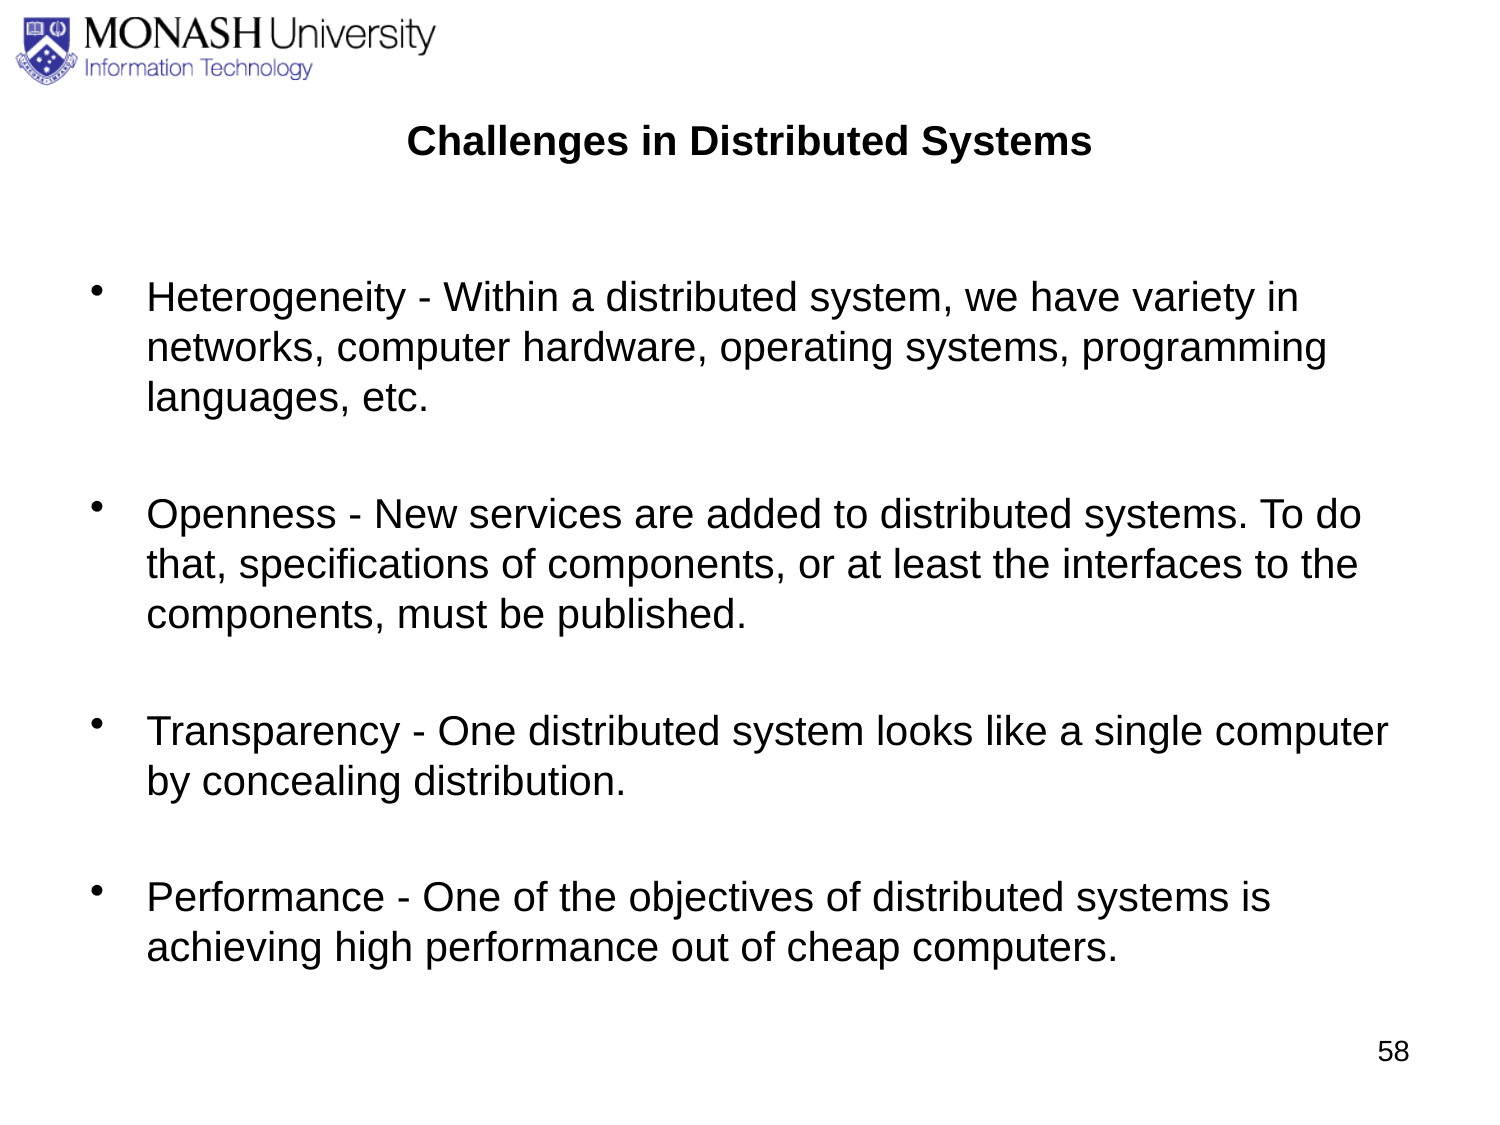

# Challenges in Distributed Systems
Heterogeneity - Within a distributed system, we have variety in networks, computer hardware, operating systems, programming languages, etc.

Openness - New services are added to distributed systems. To do that, specifications of components, or at least the interfaces to the components, must be published.

Transparency - One distributed system looks like a single computer by concealing distribution.

Performance - One of the objectives of distributed systems is achieving high performance out of cheap computers.
58